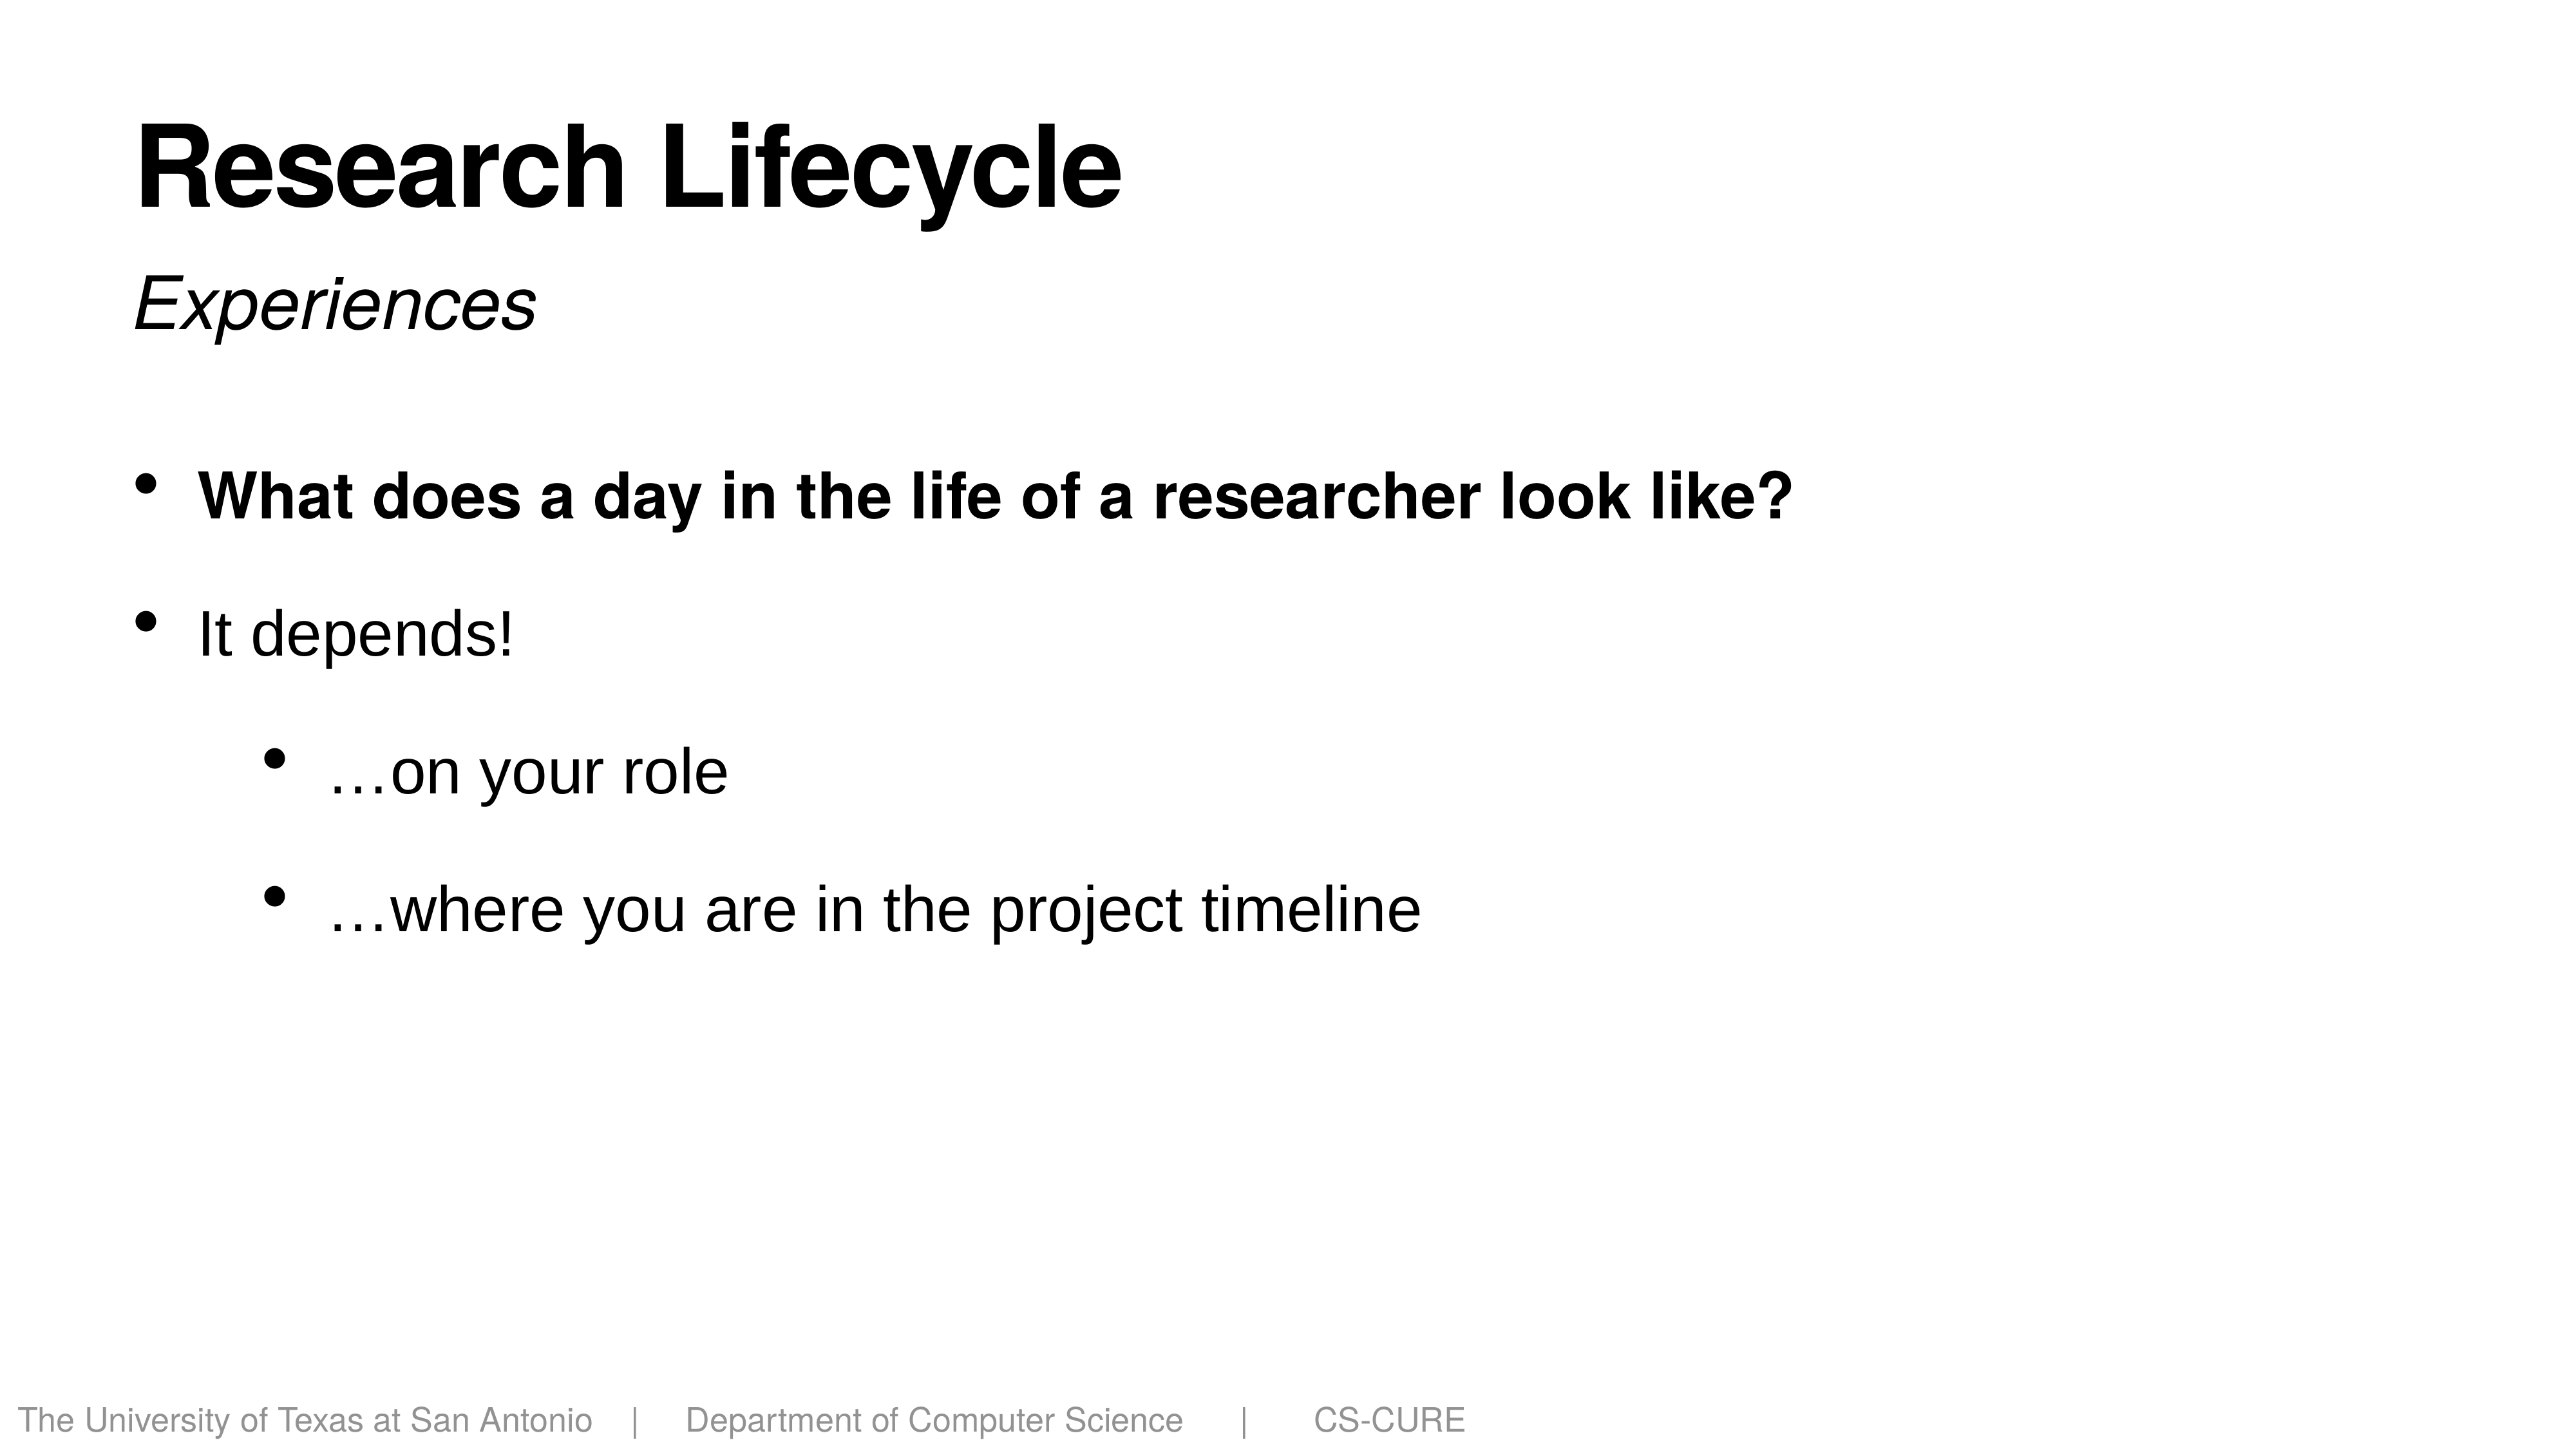

# Research Lifecycle
Experiences
What does a day in the life of a researcher look like?
It depends!
…on your role
…where you are in the project timeline
24